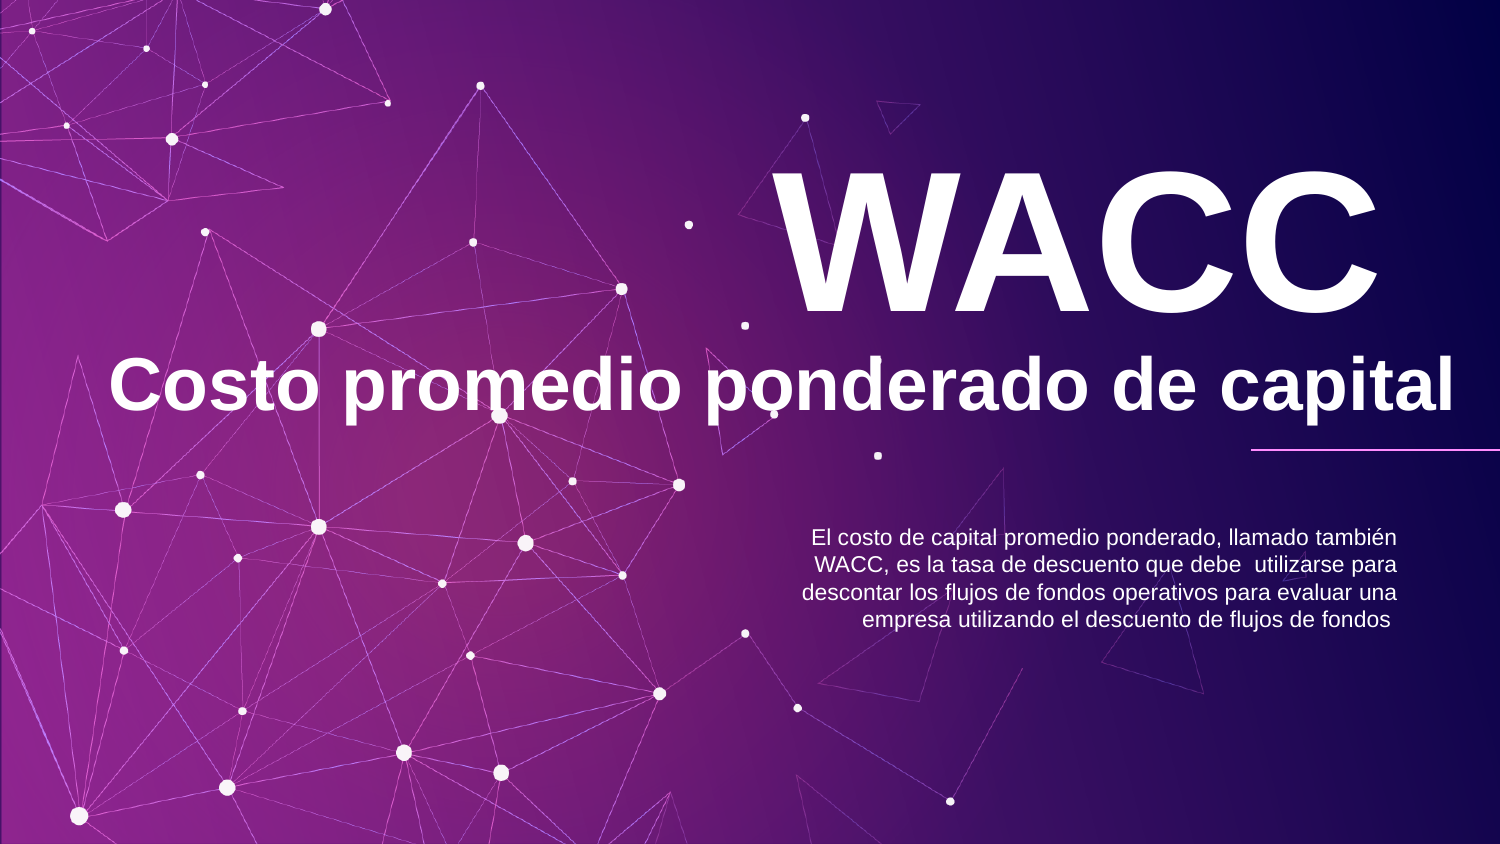

WACC
# Costo promedio ponderado de capital
El costo de capital promedio ponderado, llamado también WACC, es la tasa de descuento que debe  utilizarse para descontar los flujos de fondos operativos para evaluar una empresa utilizando el descuento de flujos de fondos